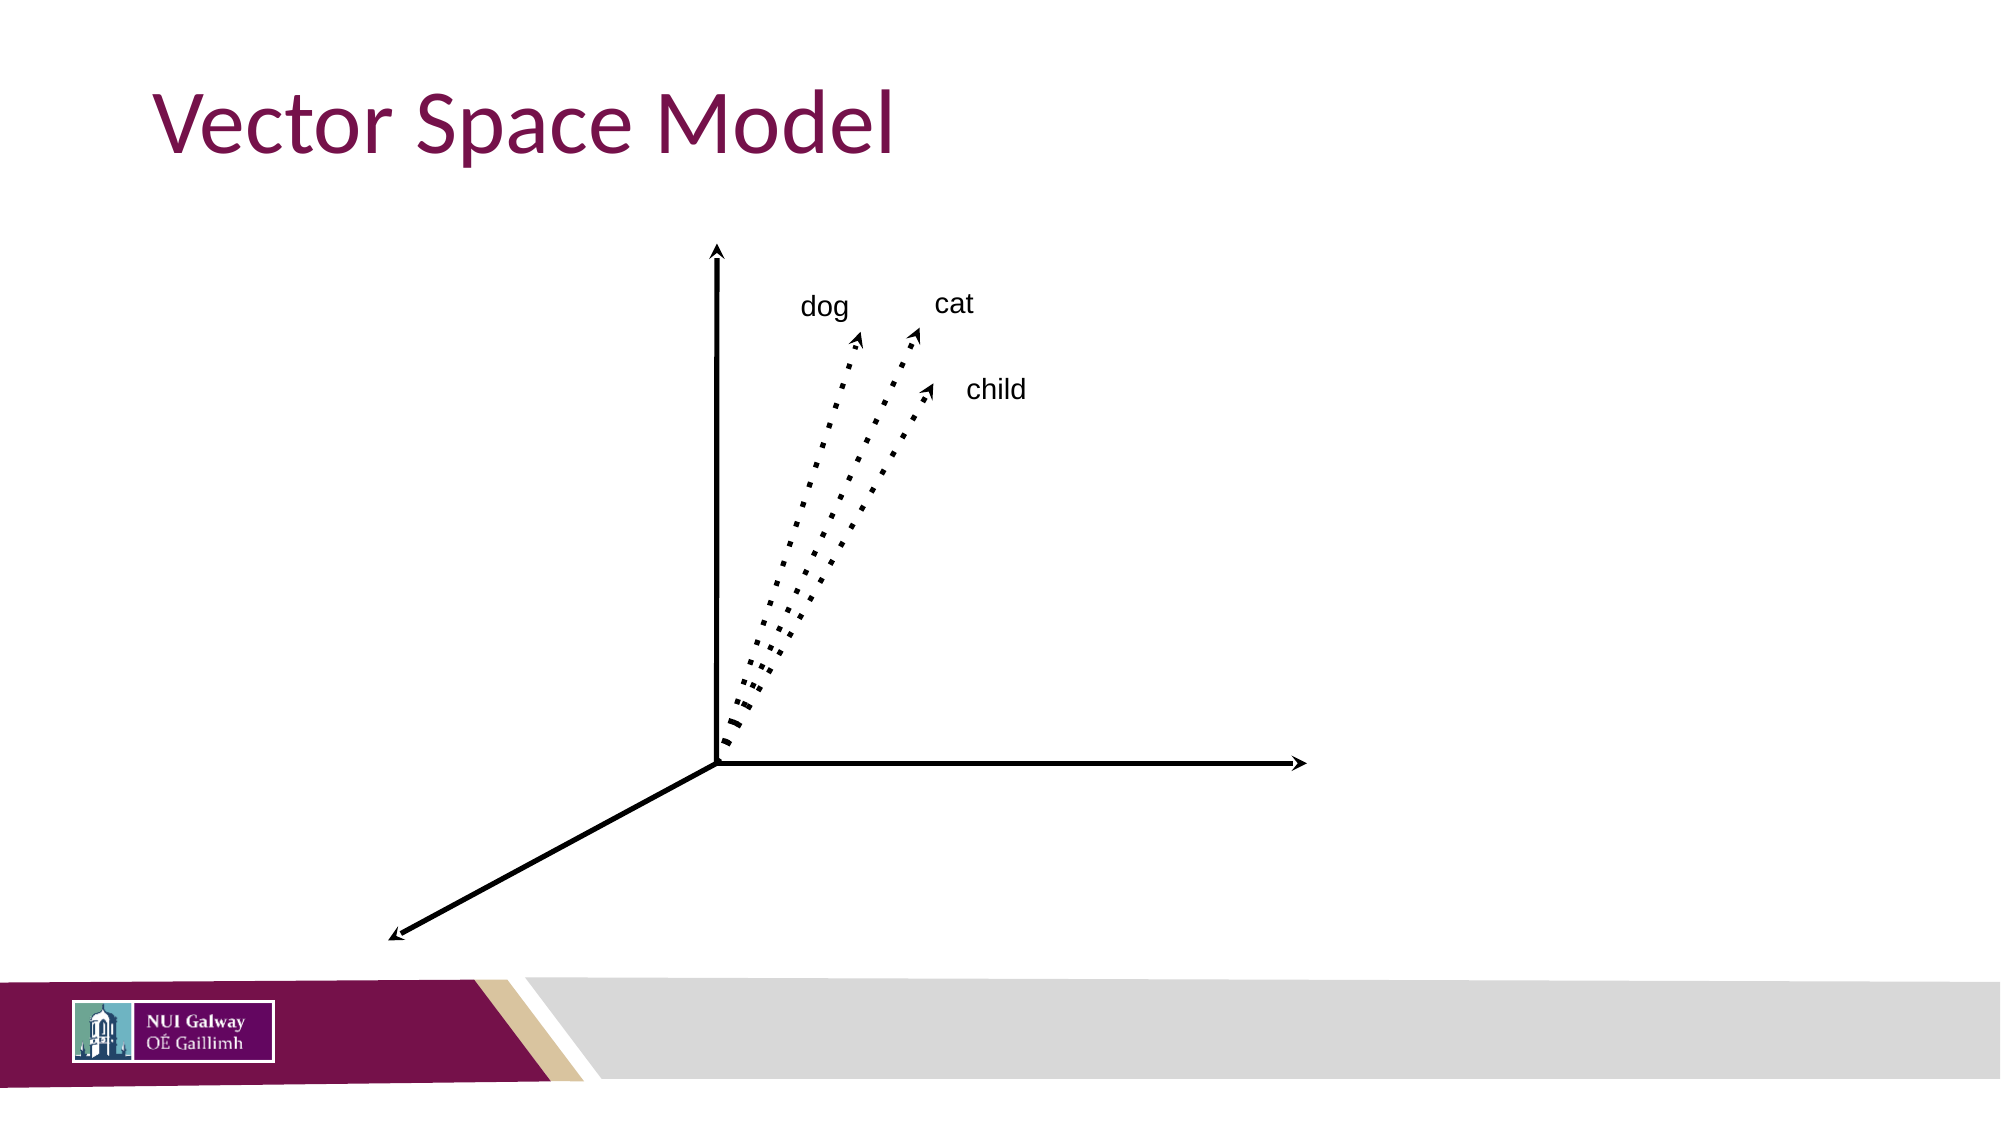

# Vector Space Model
cat
dog
child